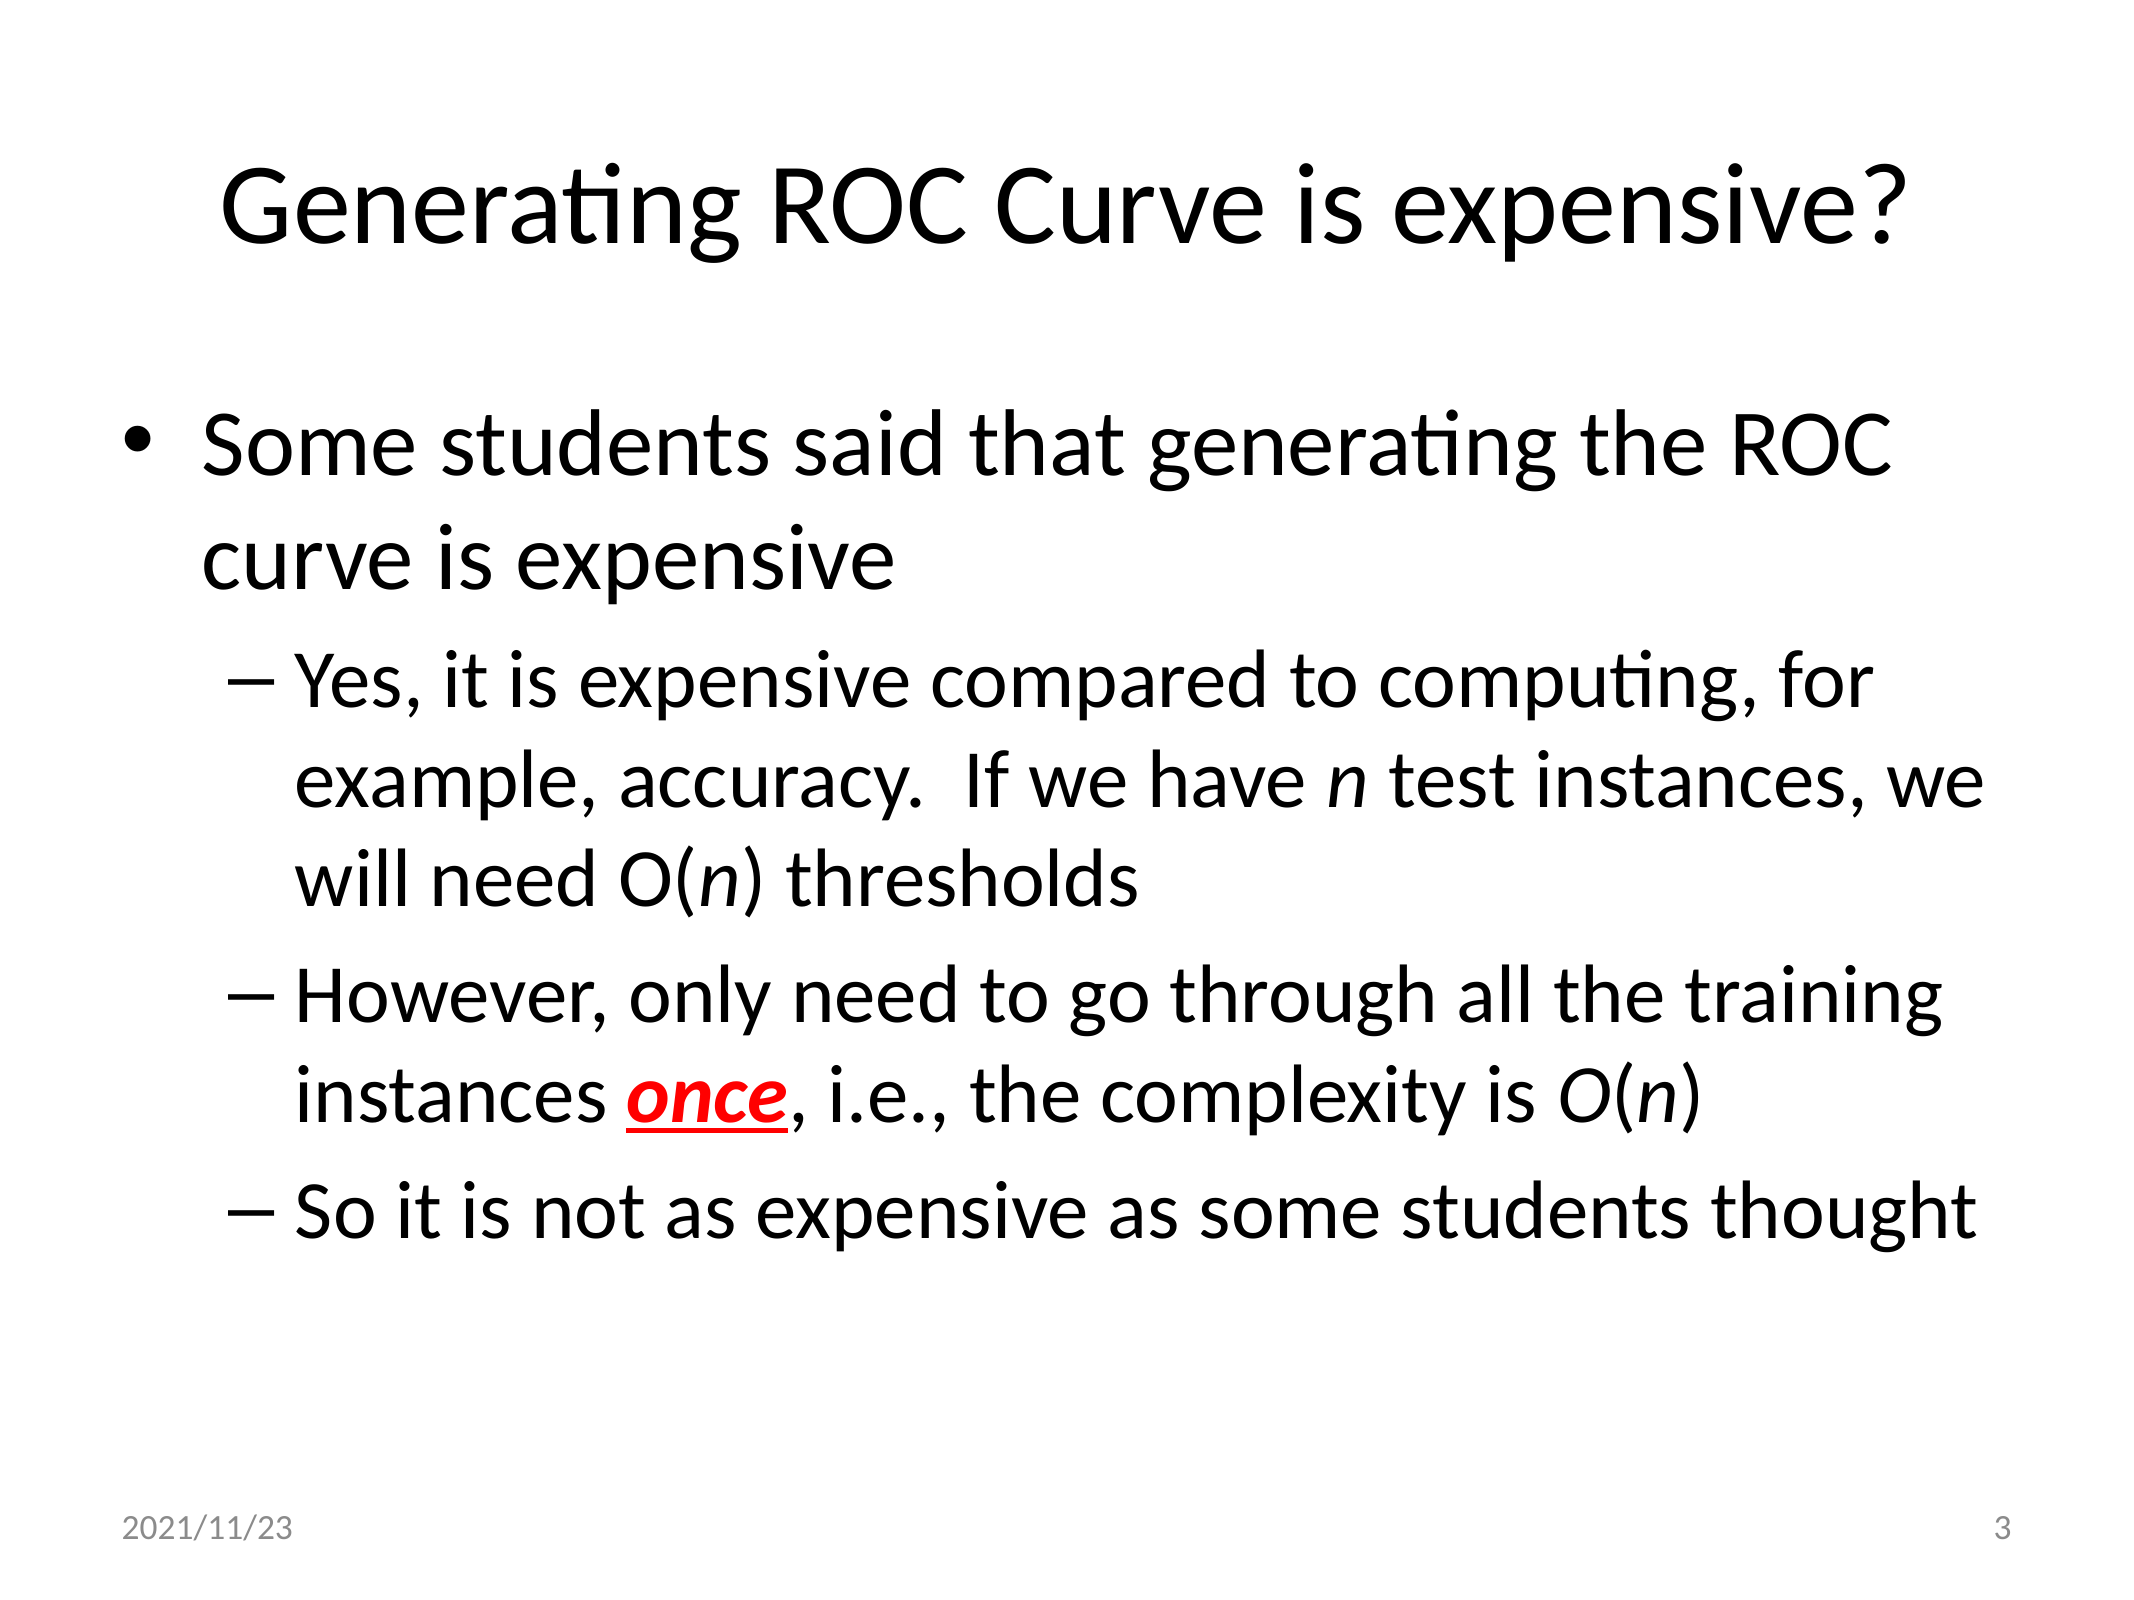

# Generating ROC Curve is expensive?
Some students said that generating the ROC curve is expensive
Yes, it is expensive compared to computing, for example, accuracy.  If we have n test instances, we will need O(n) thresholds
However, only need to go through all the training instances once, i.e., the complexity is O(n)
So it is not as expensive as some students thought
2021/11/23
3